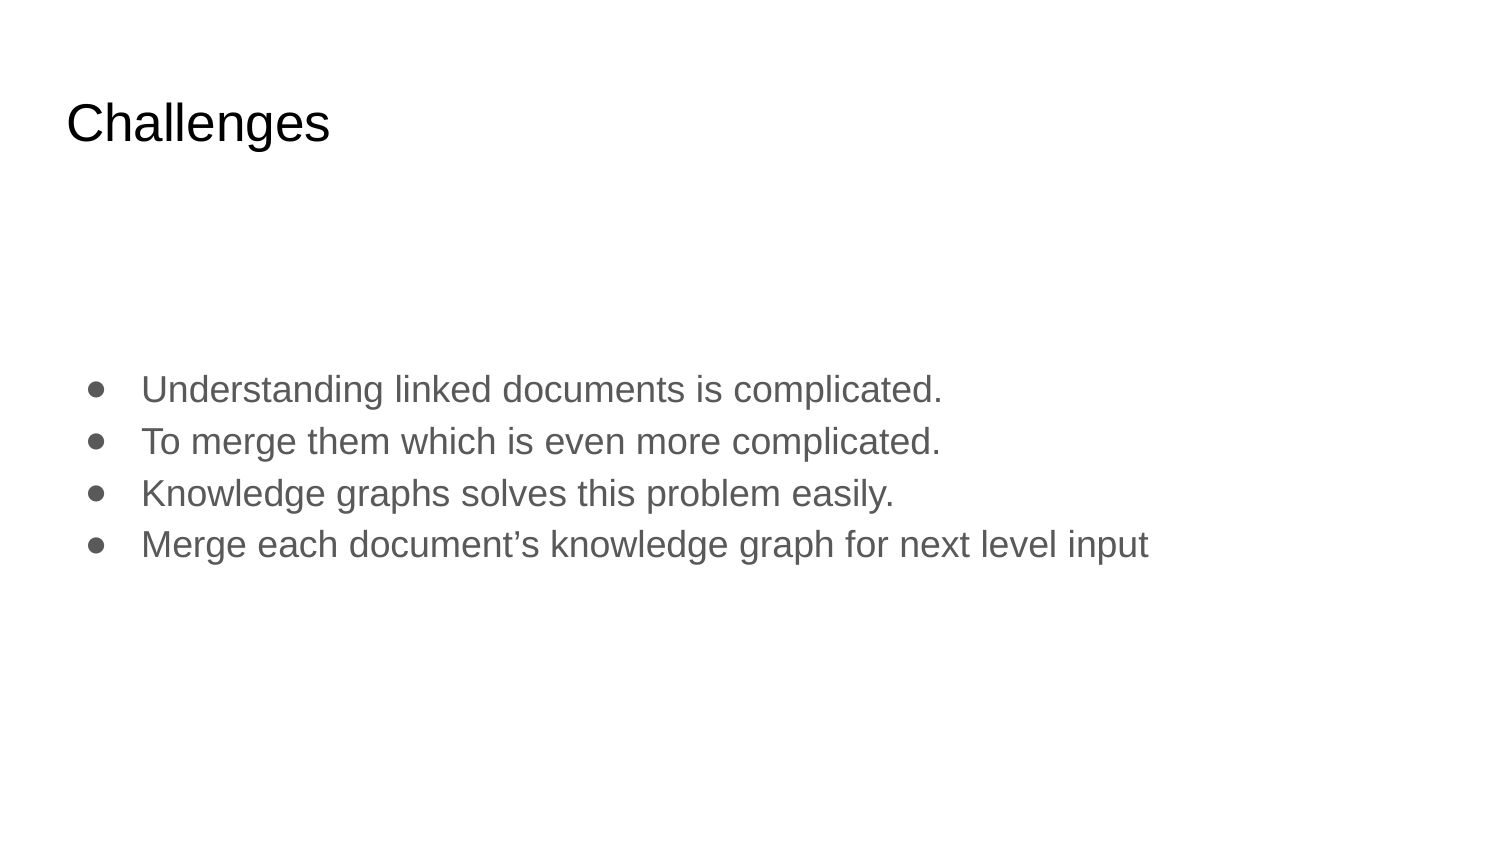

# Challenges

Understanding linked documents is complicated.
To merge them which is even more complicated.
Knowledge graphs solves this problem easily.
Merge each document’s knowledge graph for next level input